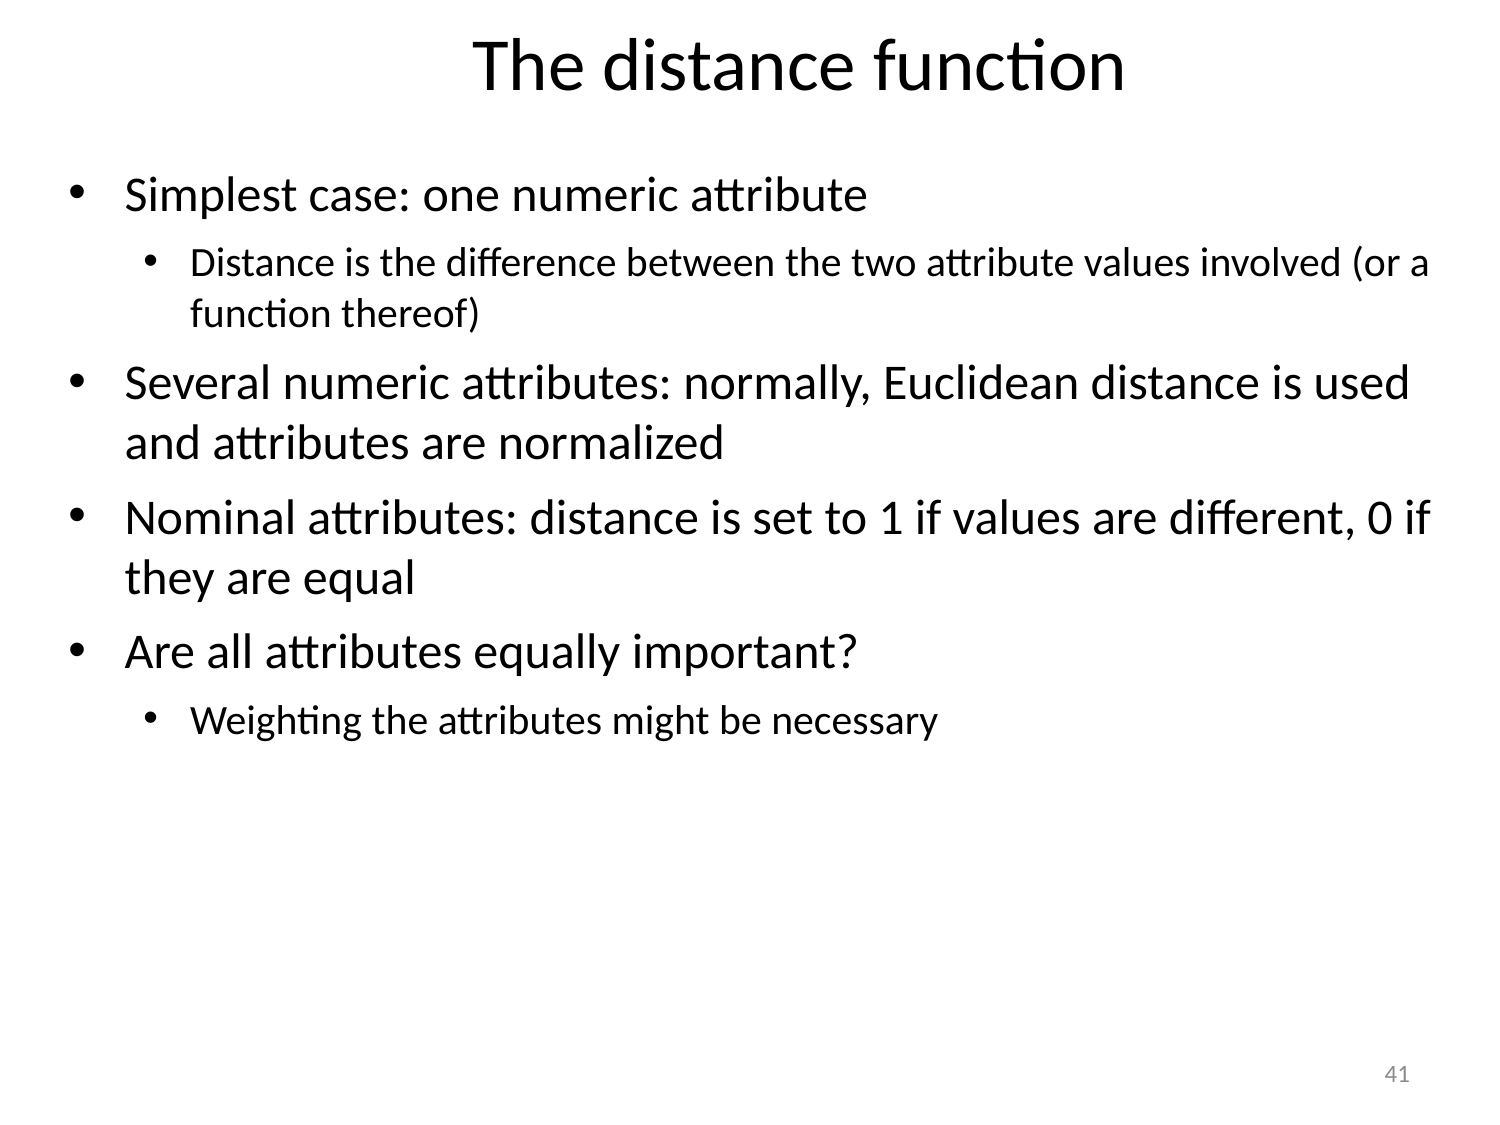

The distance function
Simplest case: one numeric attribute
Distance is the difference between the two attribute values involved (or a function thereof)
Several numeric attributes: normally, Euclidean distance is used and attributes are normalized
Nominal attributes: distance is set to 1 if values are different, 0 if they are equal
Are all attributes equally important?
Weighting the attributes might be necessary
41